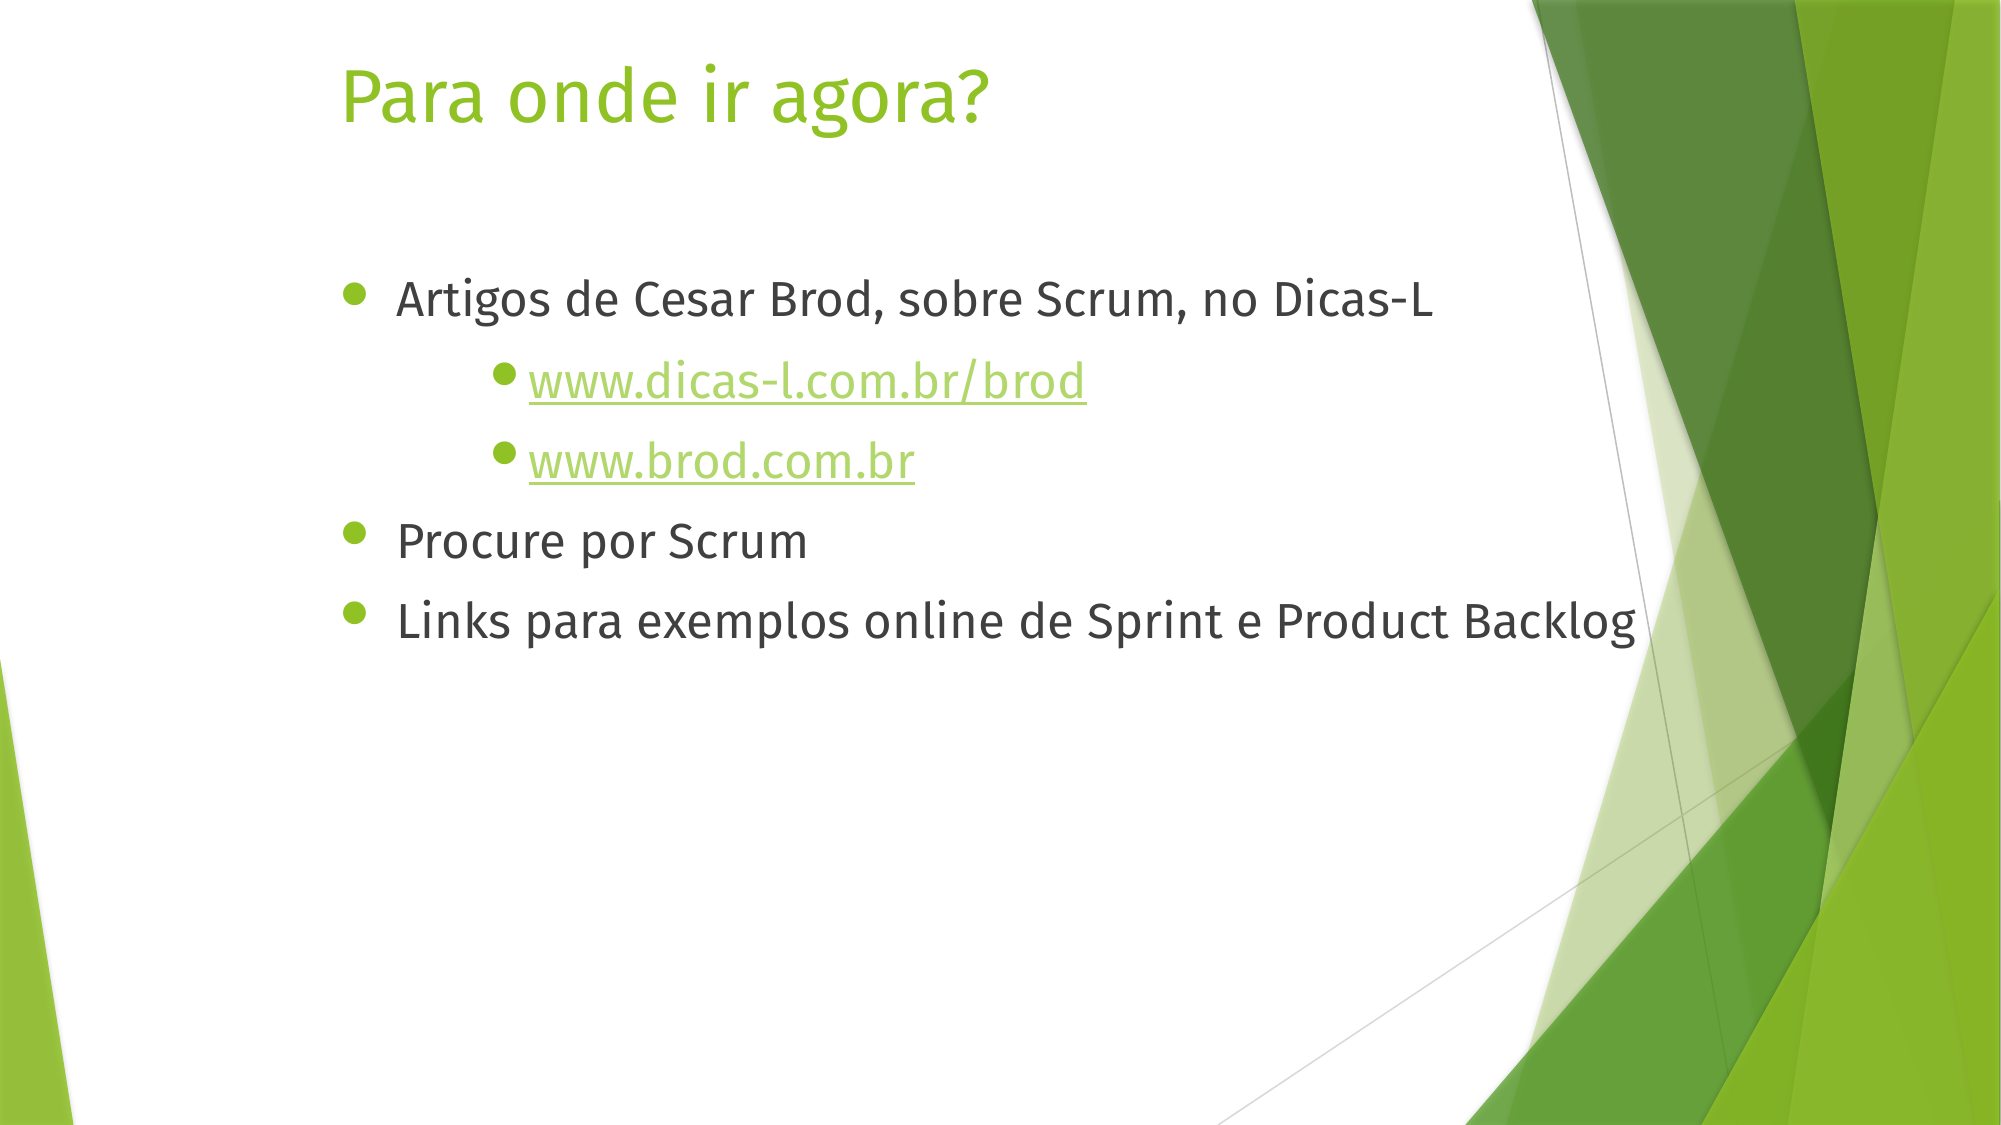

# Para onde ir agora?
Artigos de Cesar Brod, sobre Scrum, no Dicas-L
www.dicas-l.com.br/brod
www.brod.com.br
Procure por Scrum
Links para exemplos online de Sprint e Product Backlog